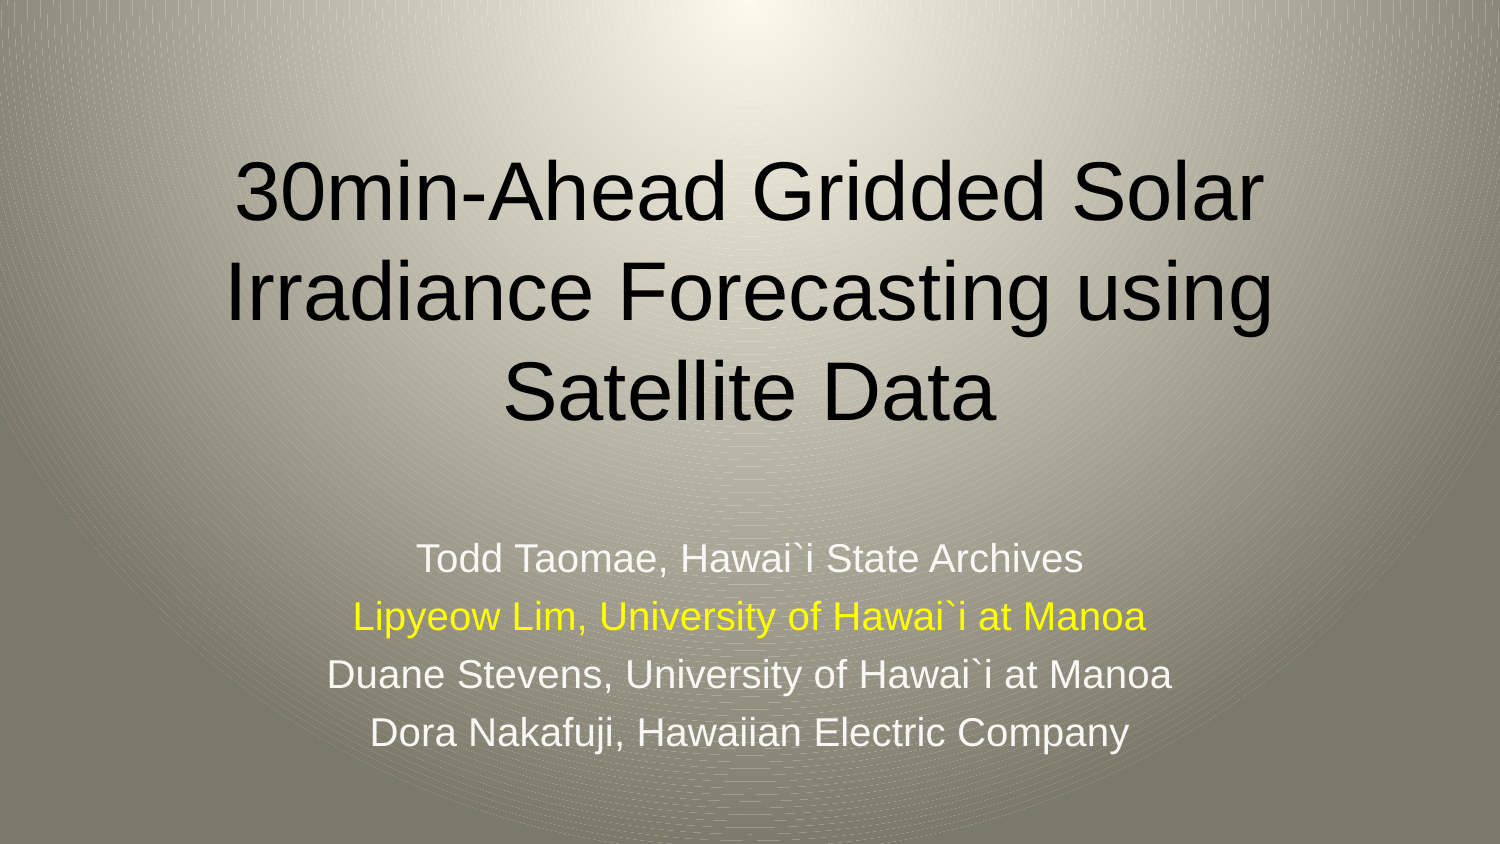

# 30min-Ahead Gridded Solar Irradiance Forecasting using Satellite Data
Todd Taomae, Hawai`i State Archives
Lipyeow Lim, University of Hawai`i at Manoa
Duane Stevens, University of Hawai`i at Manoa
Dora Nakafuji, Hawaiian Electric Company